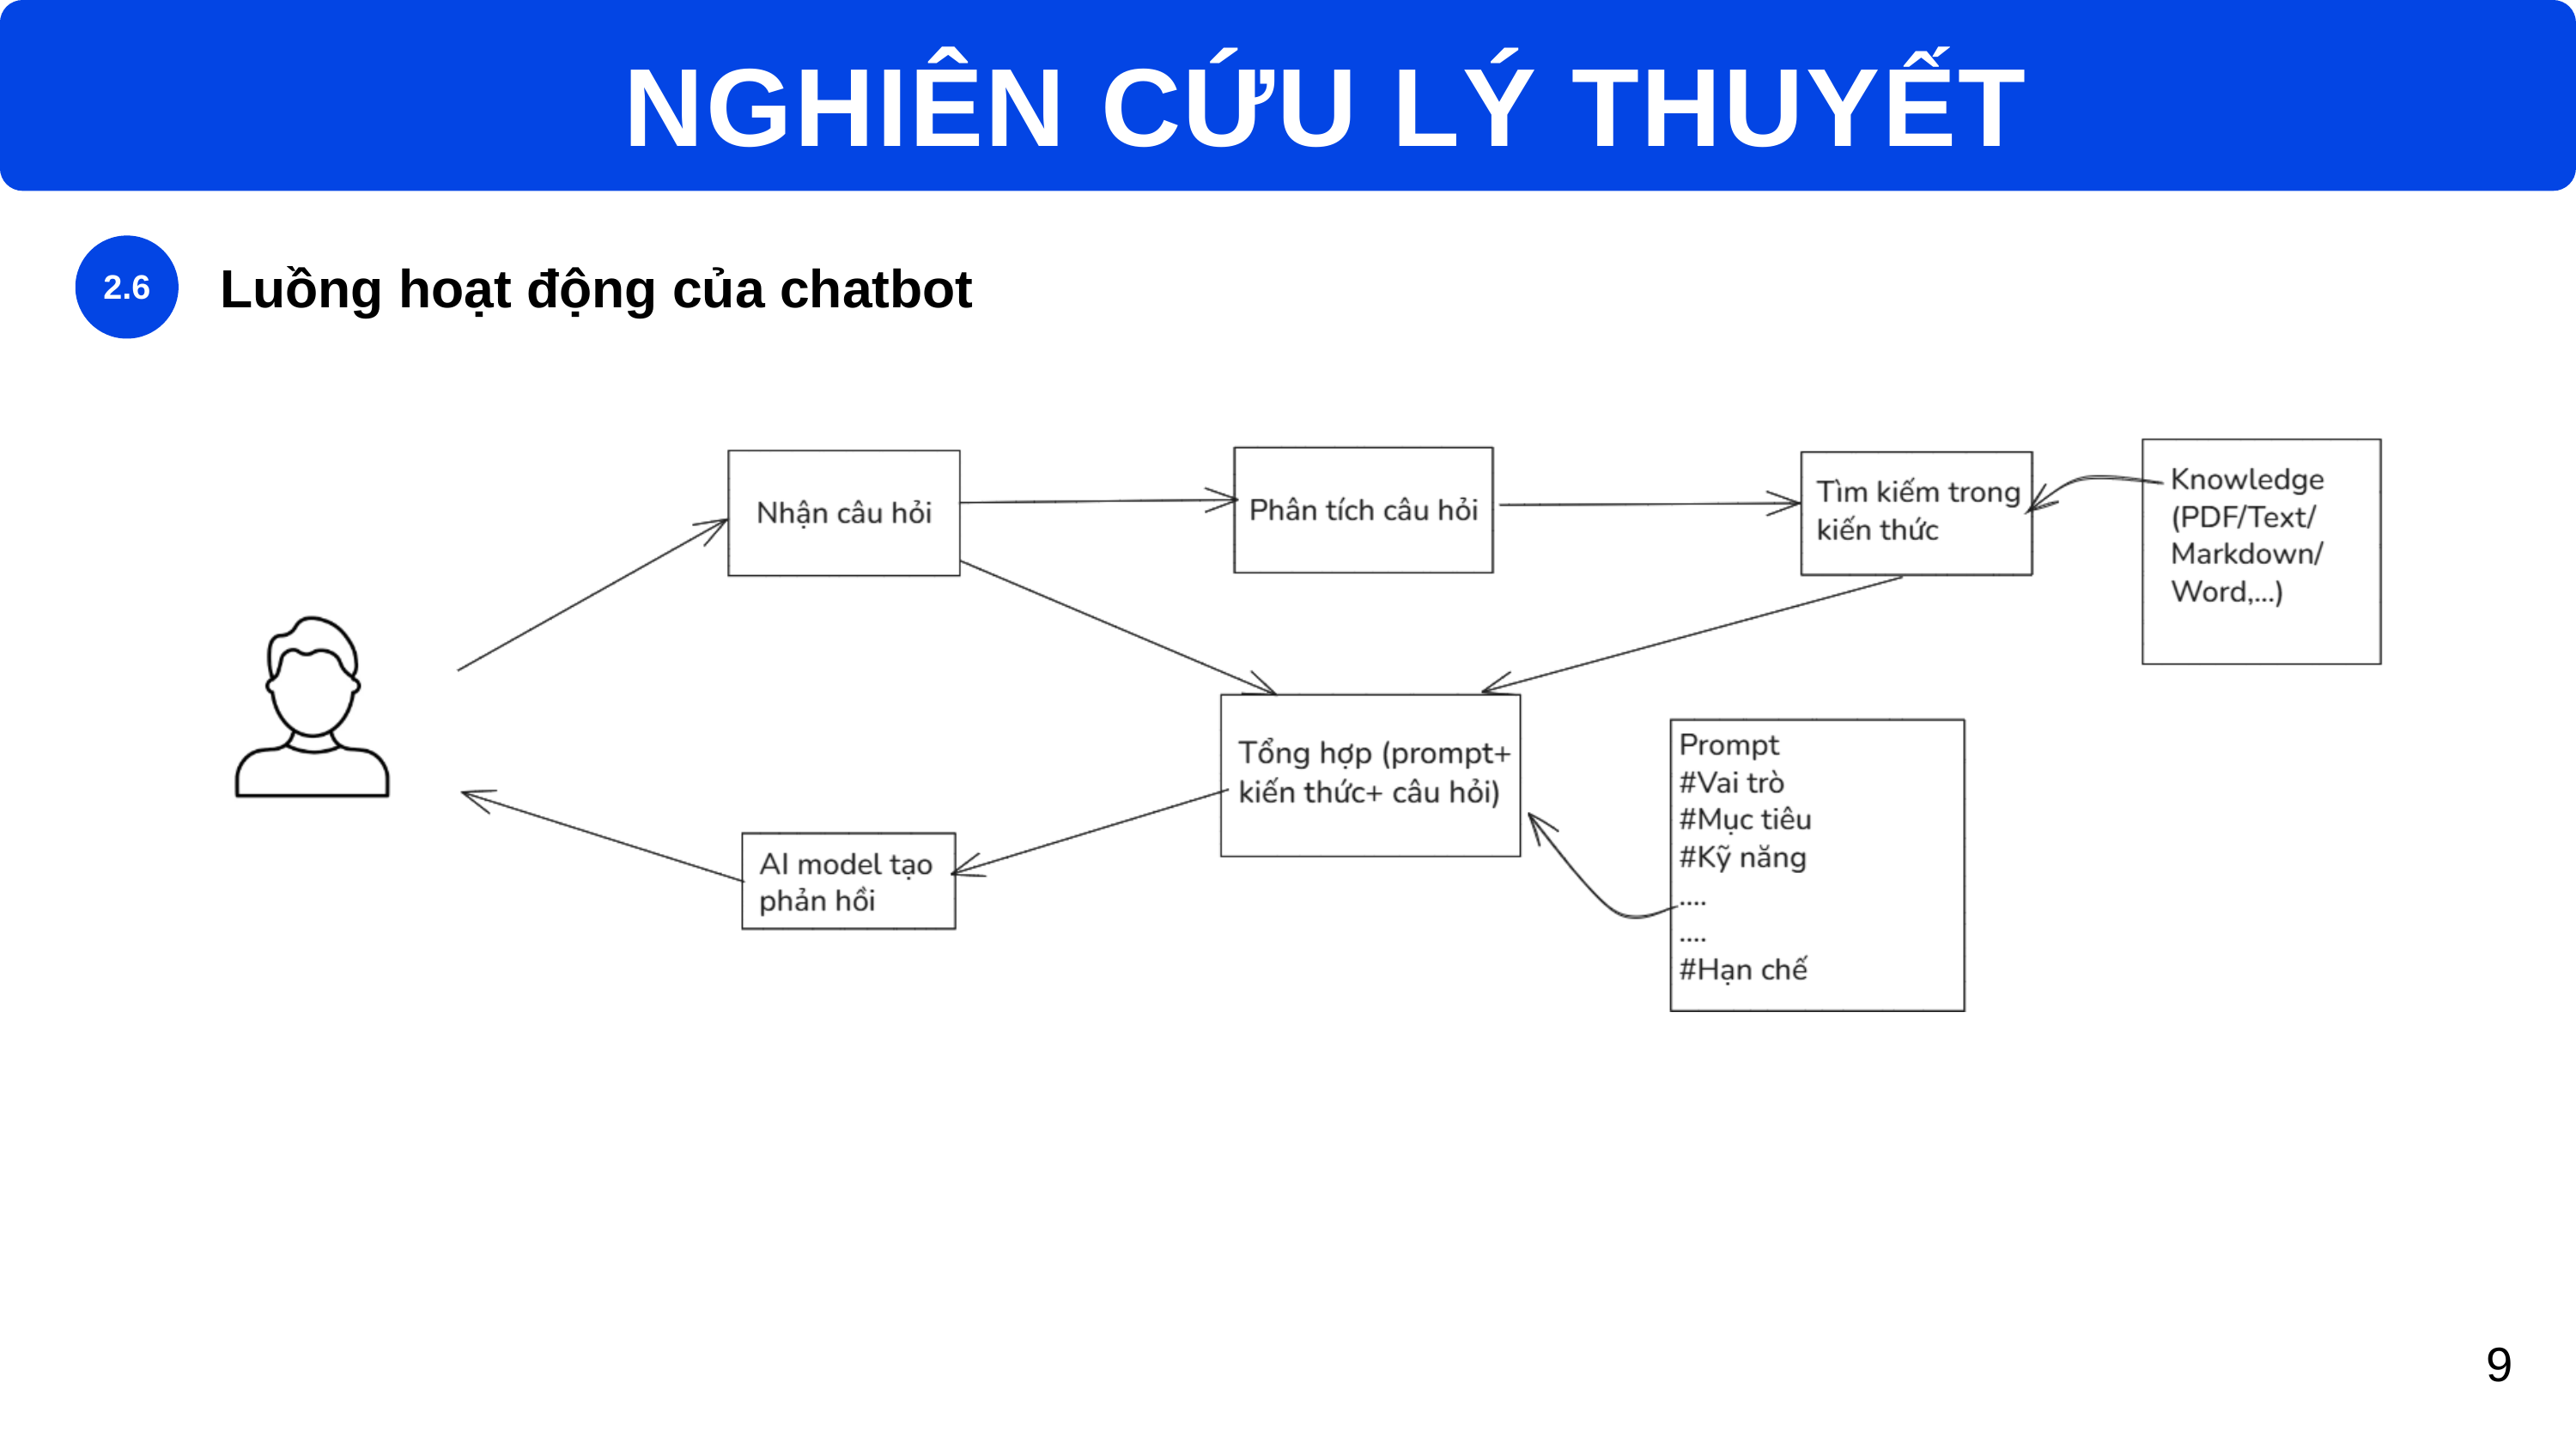

NGHIÊN CỨU LÝ THUYẾT

2.6
 Luồng hoạt động của chatbot

9